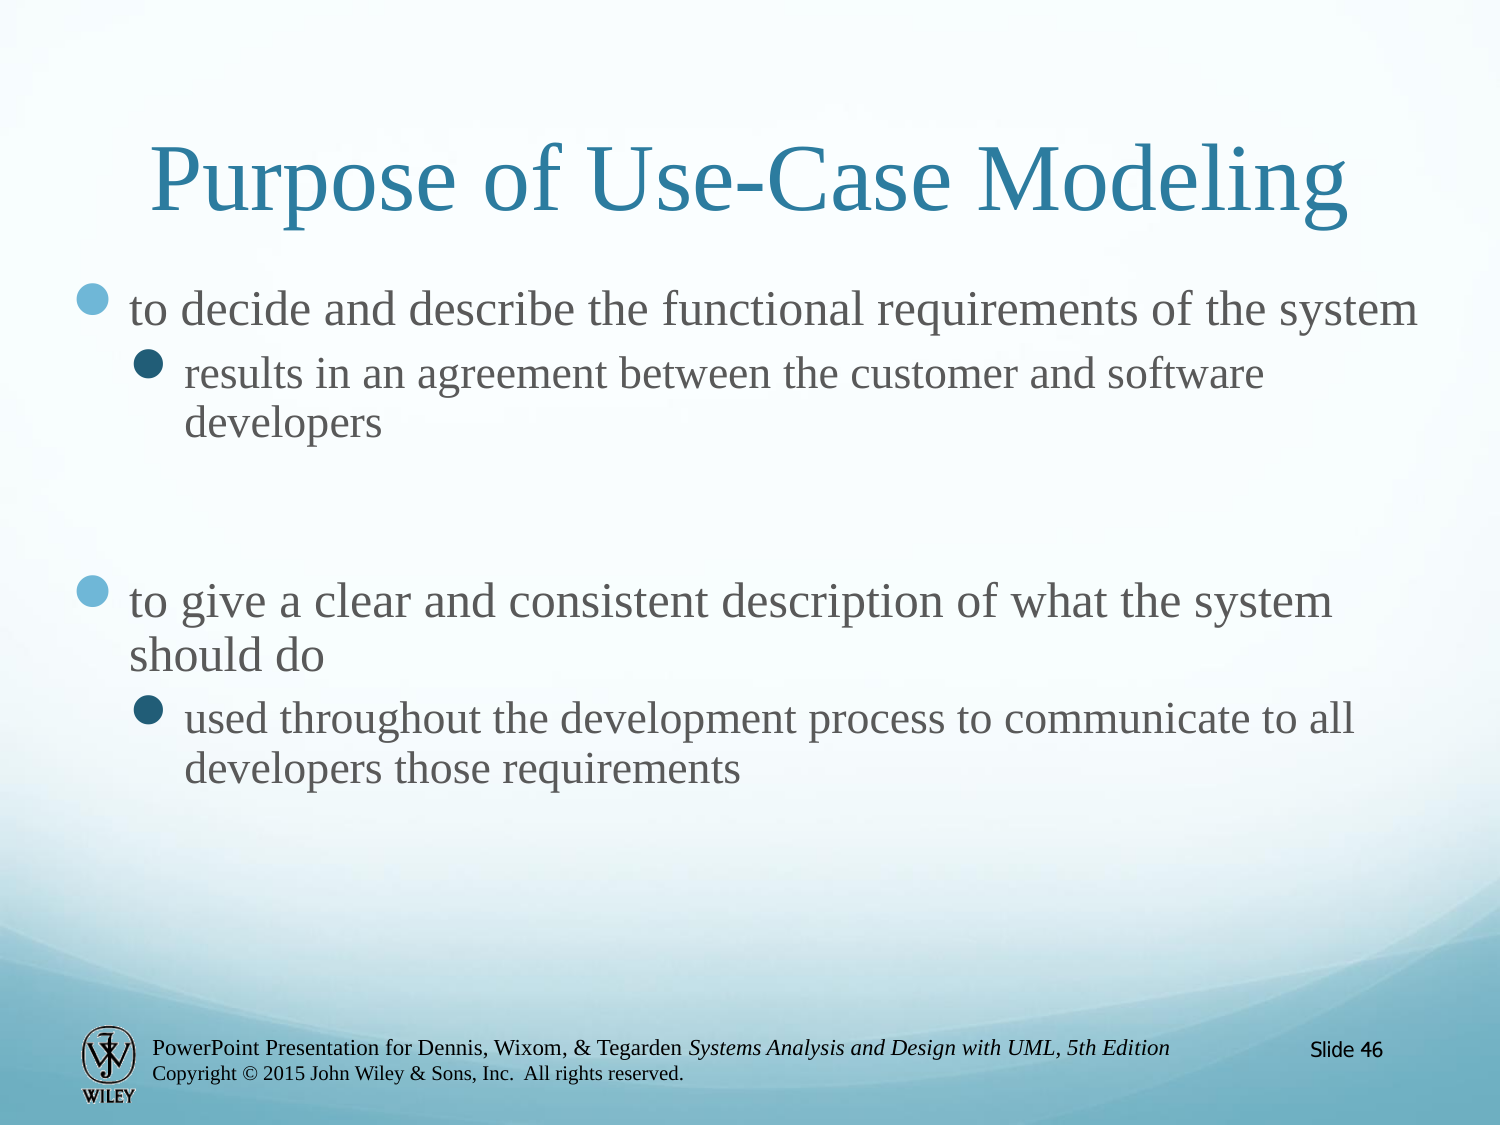

# Purpose of Use-Case Modeling
to decide and describe the functional requirements of the system
results in an agreement between the customer and software developers

to give a clear and consistent description of what the system should do
used throughout the development process to communicate to all developers those requirements
Slide 46